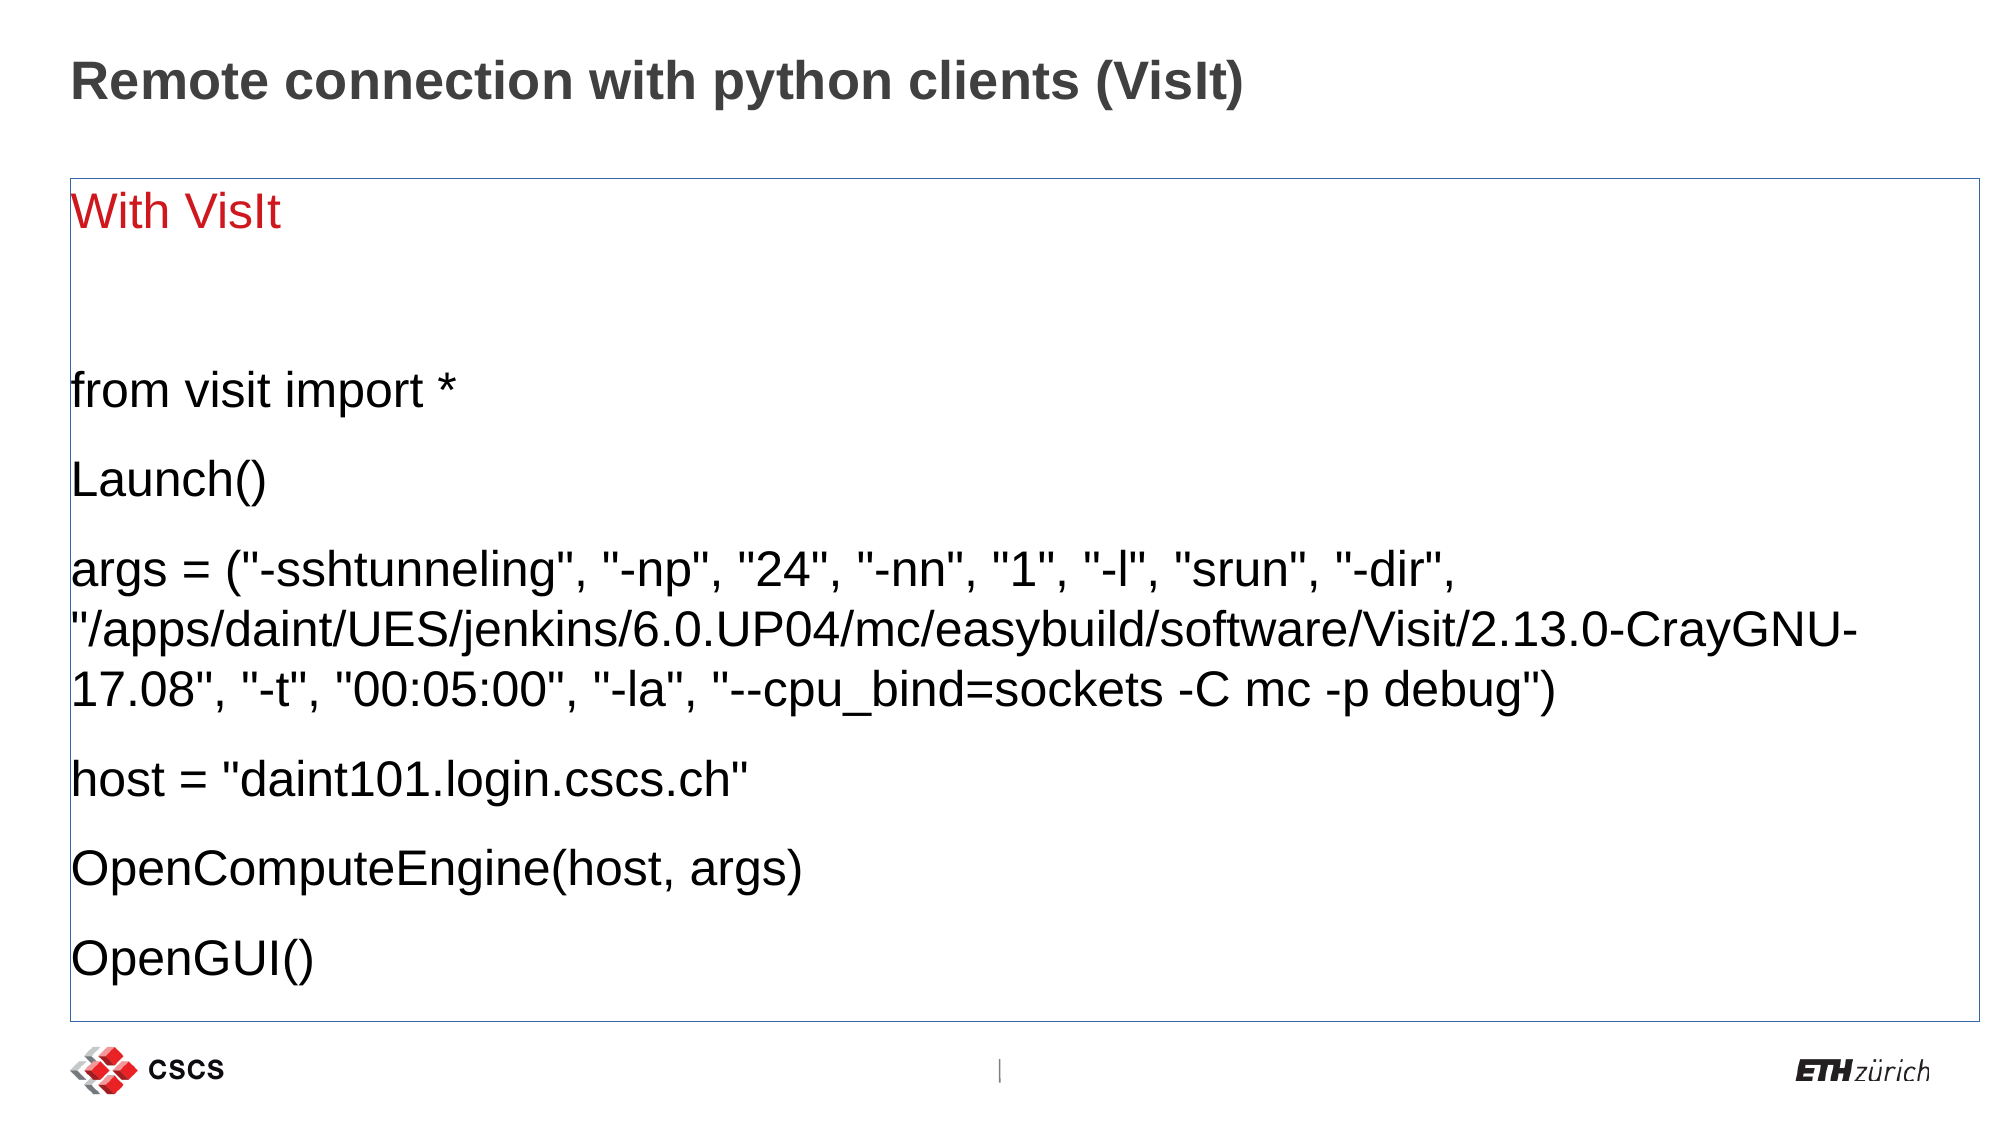

Remote connection with python clients (VisIt)
With VisIt

from visit import *
Launch()
args = ("-sshtunneling", "-np", "24", "-nn", "1", "-l", "srun", "-dir", "/apps/daint/UES/jenkins/6.0.UP04/mc/easybuild/software/Visit/2.13.0-CrayGNU-17.08", "-t", "00:05:00", "-la", "--cpu_bind=sockets -C mc -p debug")
host = "daint101.login.cscs.ch"
OpenComputeEngine(host, args)
OpenGUI()